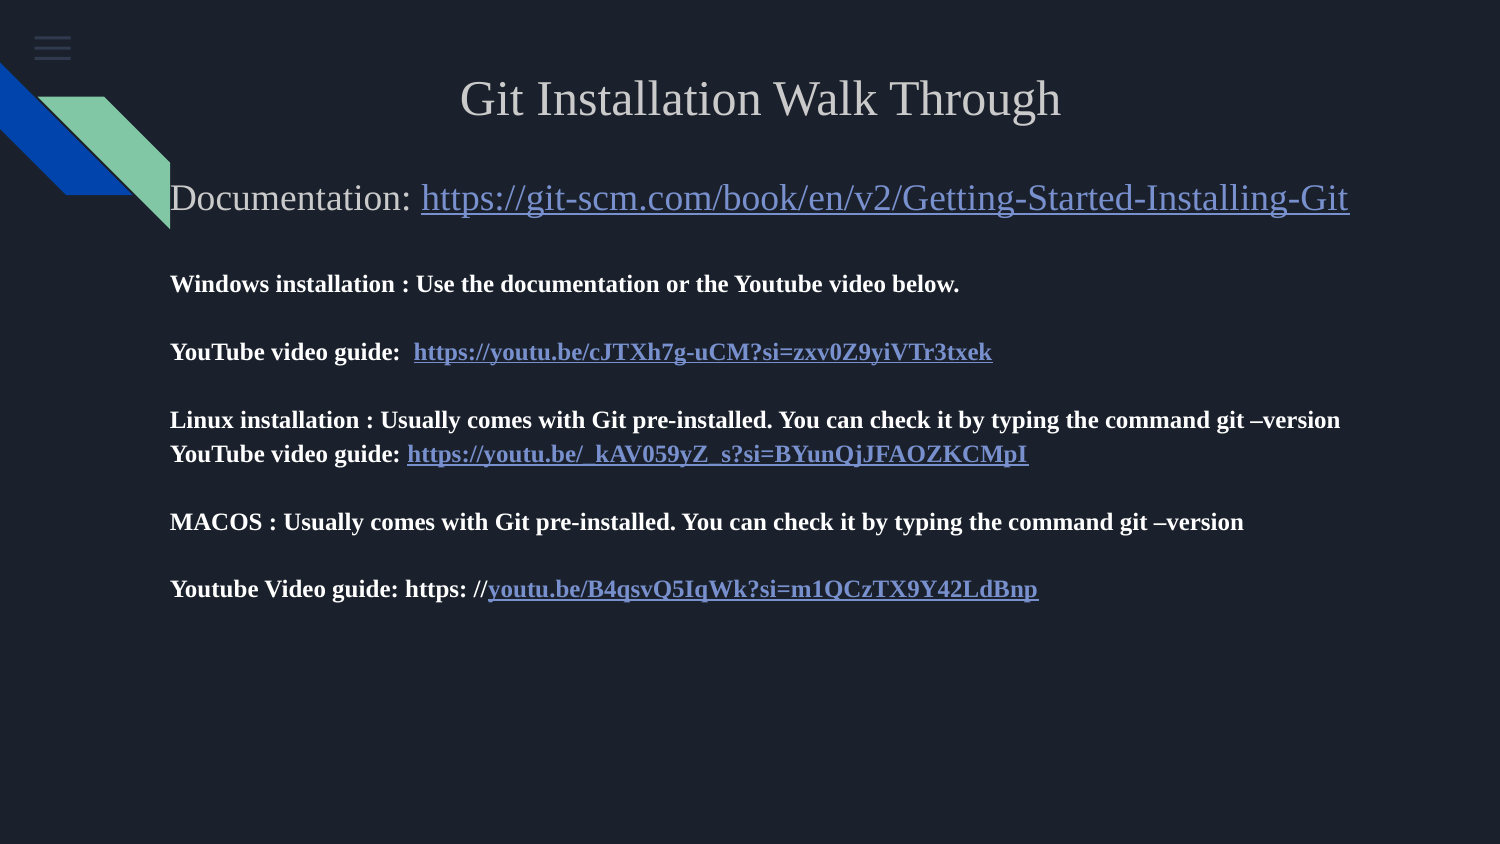

# Git Installation Walk Through
Documentation: https://git-scm.com/book/en/v2/Getting-Started-Installing-Git

Windows installation : Use the documentation or the Youtube video below.
YouTube video guide:  https://youtu.be/cJTXh7g-uCM?si=zxv0Z9yiVTr3txek
Linux installation : Usually comes with Git pre-installed. You can check it by typing the command git –version YouTube video guide: https://youtu.be/_kAV059yZ_s?si=BYunQjJFAOZKCMpI
MACOS : Usually comes with Git pre-installed. You can check it by typing the command git –version
Youtube Video guide: https: //youtu.be/B4qsvQ5IqWk?si=m1QCzTX9Y42LdBnp